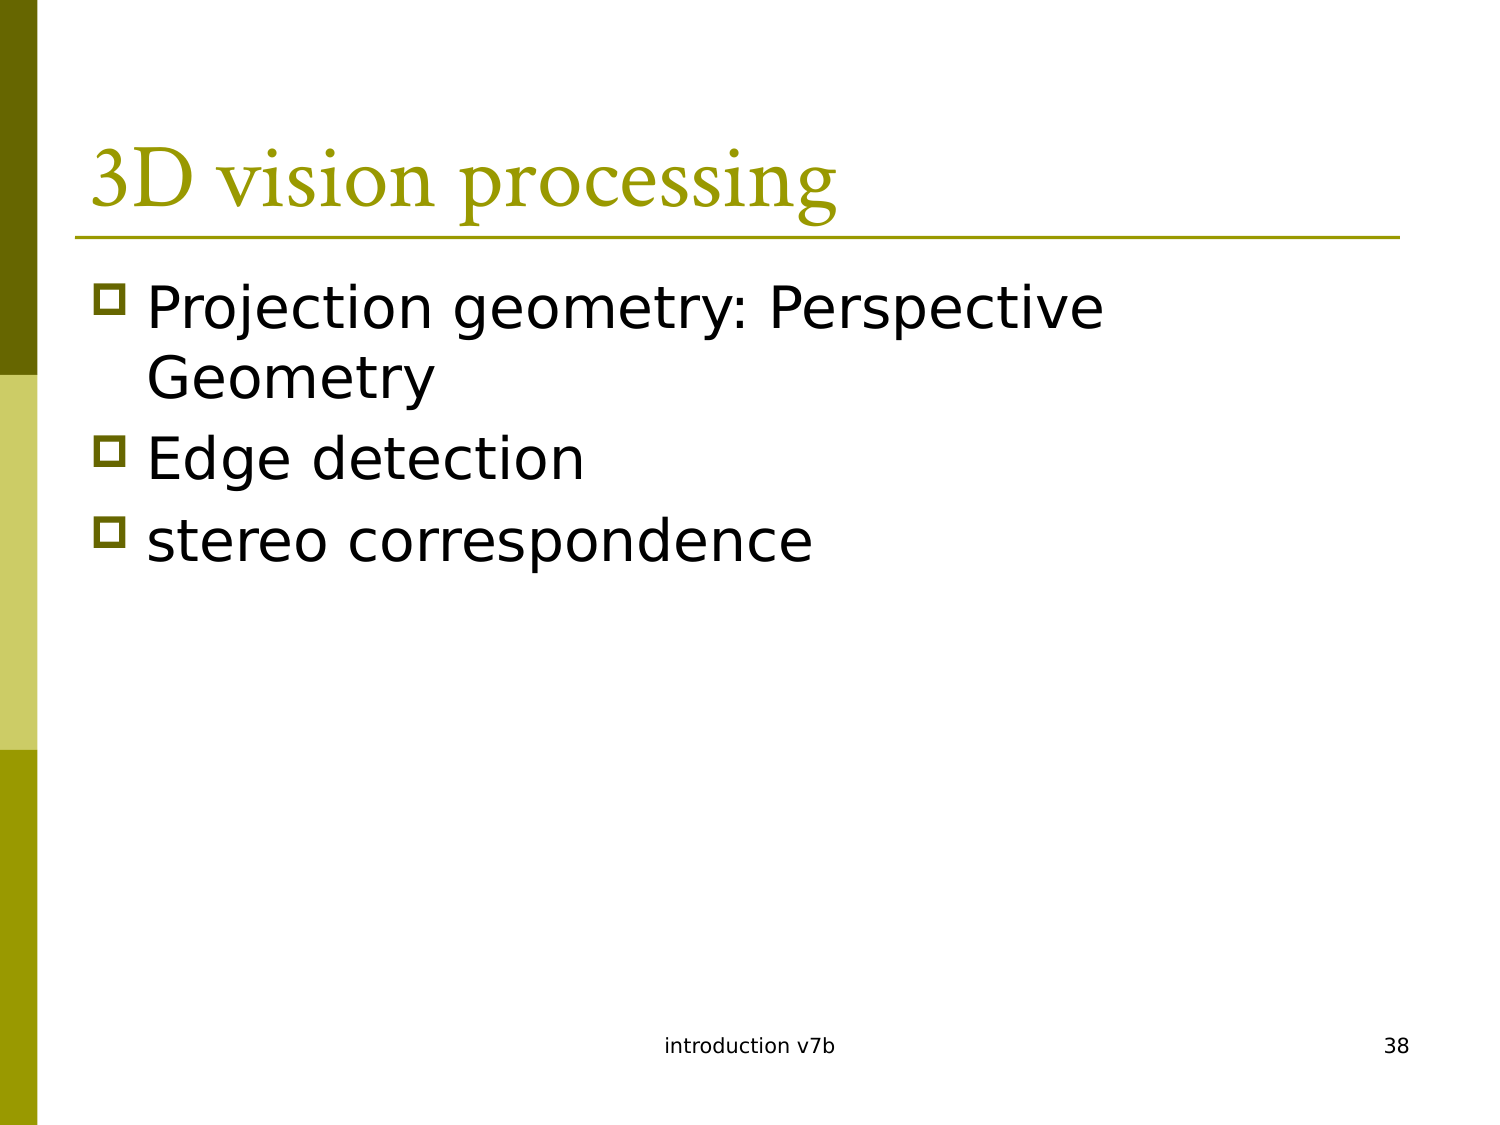

# 3D vision processing
Projection geometry: Perspective Geometry
Edge detection
stereo correspondence
introduction v7b
38